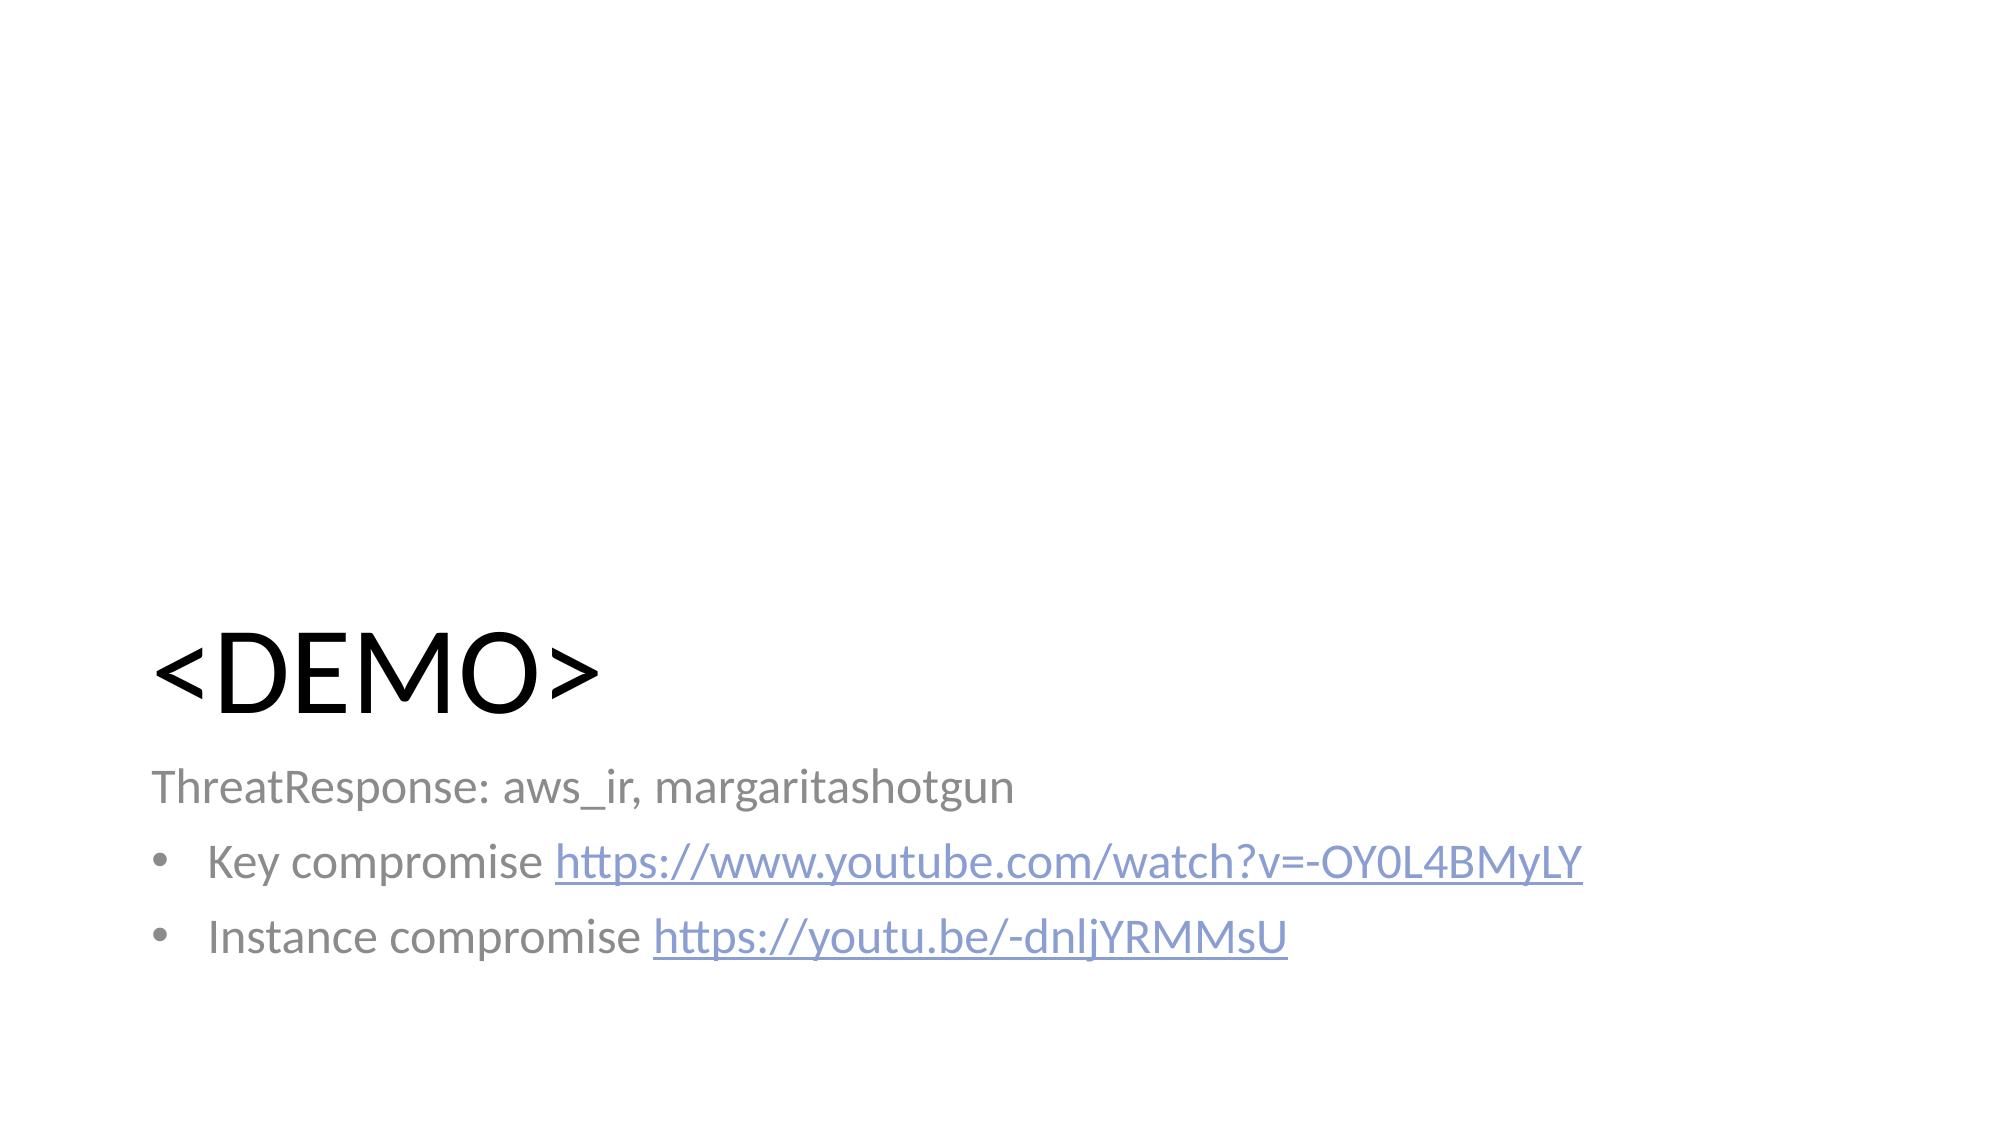

# <DEMO>
ThreatResponse: aws_ir, margaritashotgun
Key compromise https://www.youtube.com/watch?v=-OY0L4BMyLY
Instance compromise https://youtu.be/-dnljYRMMsU